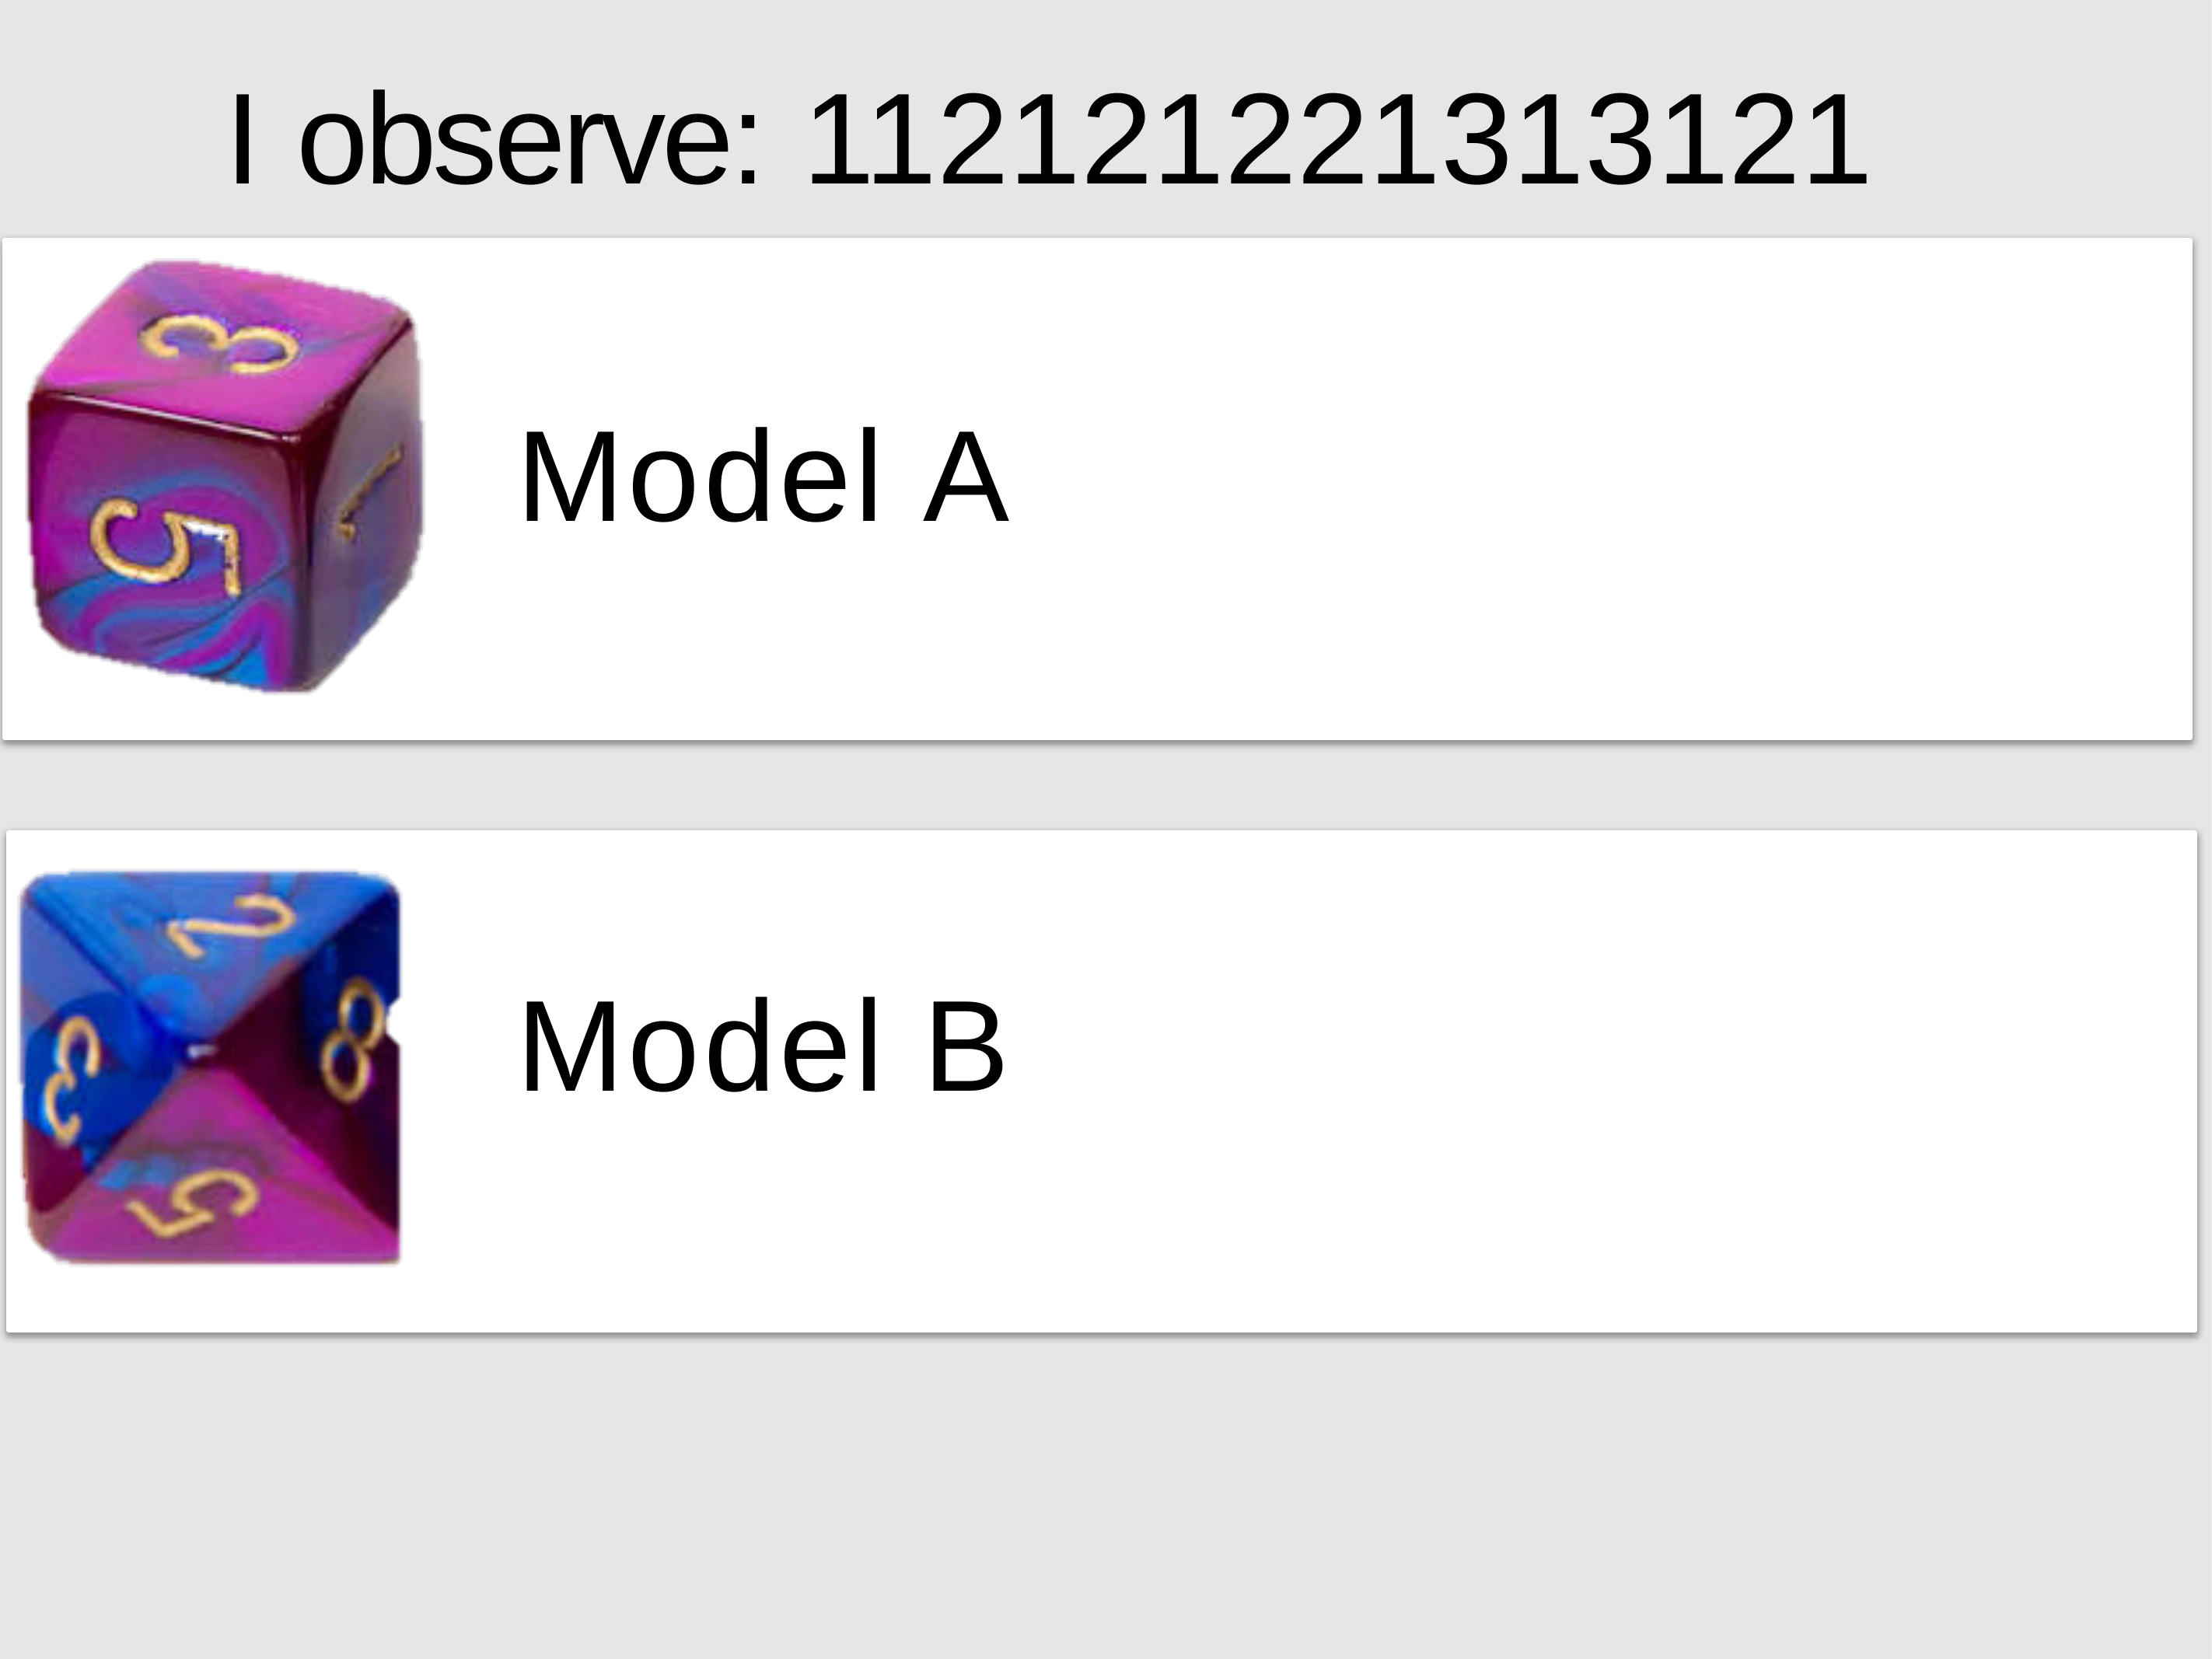

I observe: 112121221313121

Model A

Model B